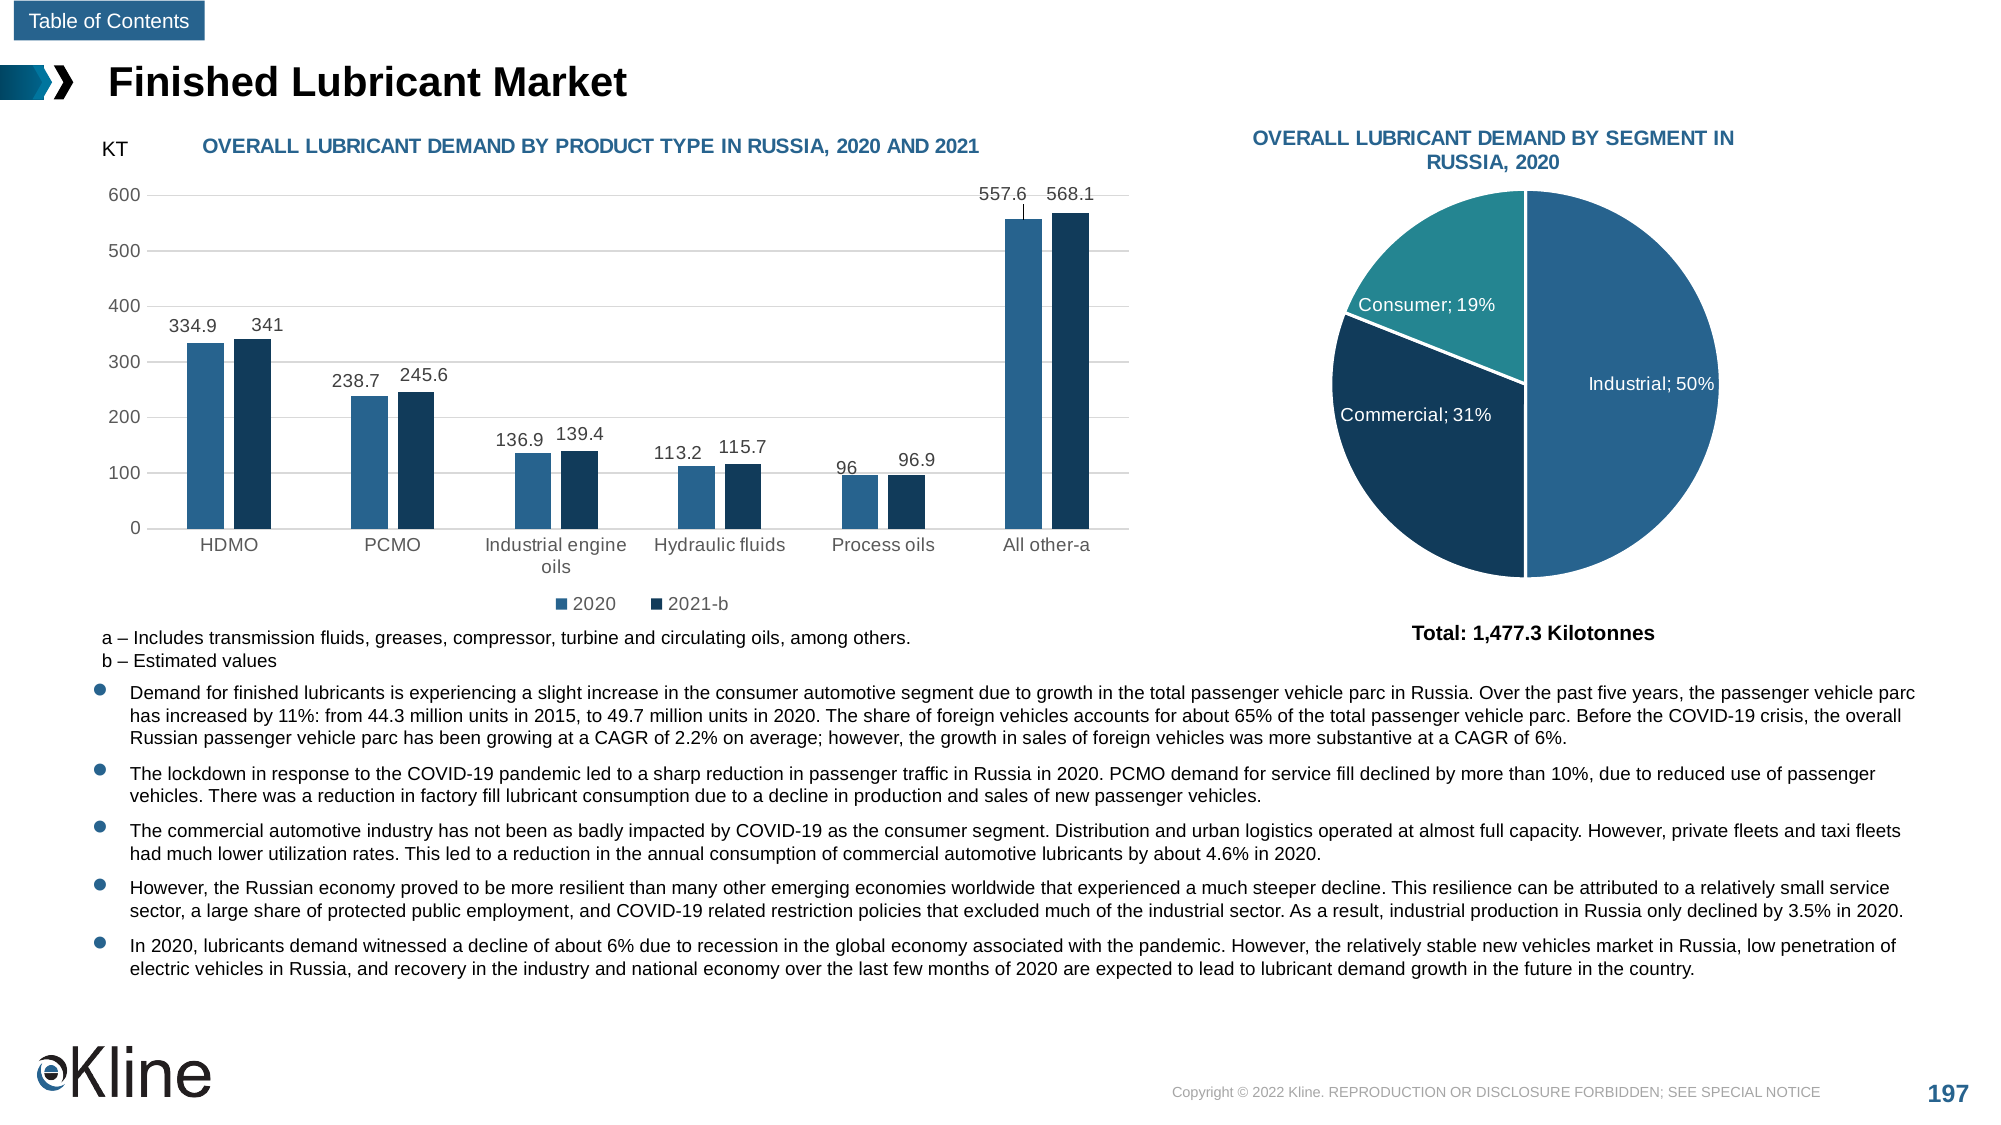

# Finished Lubricant Market

### Chart: OVERALL LUBRICANT DEMAND BY SEGMENT IN RUSSIA, 2020

| Category | Sales |
|---|---|
| Industrial | 0.5 |
| Commercial | 0.31 |
| Consumer | 0.19 |

### Chart: OVERALL LUBRICANT DEMAND BY PRODUCT TYPE IN RUSSIA, 2020 AND 2021

| Category | 2020 | 2021-b |
|---|---|---|
| HDMO | 334.9 | 341.0 |
| PCMO | 238.69999999999996 | 245.6 |
| Industrial engine oils | 136.9 | 139.4 |
| Hydraulic fluids | 113.19999999999999 | 115.7 |
| Process oils | 96.0 | 96.9 |
| All other-a | 557.6 | 568.1 |
KT
Total: 1,477.3 Kilotonnes
a – Includes transmission fluids, greases, compressor, turbine and circulating oils, among others.
b – Estimated values
Demand for finished lubricants is experiencing a slight increase in the consumer automotive segment due to growth in the total passenger vehicle parc in Russia. Over the past five years, the passenger vehicle parc has increased by 11%: from 44.3 million units in 2015, to 49.7 million units in 2020. The share of foreign vehicles accounts for about 65% of the total passenger vehicle parc. Before the COVID-19 crisis, the overall Russian passenger vehicle parc has been growing at a CAGR of 2.2% on average; however, the growth in sales of foreign vehicles was more substantive at a CAGR of 6%.
The lockdown in response to the COVID-19 pandemic led to a sharp reduction in passenger traffic in Russia in 2020. PCMO demand for service fill declined by more than 10%, due to reduced use of passenger vehicles. There was a reduction in factory fill lubricant consumption due to a decline in production and sales of new passenger vehicles.
The commercial automotive industry has not been as badly impacted by COVID-19 as the consumer segment. Distribution and urban logistics operated at almost full capacity. However, private fleets and taxi fleets had much lower utilization rates. This led to a reduction in the annual consumption of commercial automotive lubricants by about 4.6% in 2020.
However, the Russian economy proved to be more resilient than many other emerging economies worldwide that experienced a much steeper decline. This resilience can be attributed to a relatively small service sector, a large share of protected public employment, and COVID-19 related restriction policies that excluded much of the industrial sector. As a result, industrial production in Russia only declined by 3.5% in 2020.
In 2020, lubricants demand witnessed a decline of about 6% due to recession in the global economy associated with the pandemic. However, the relatively stable new vehicles market in Russia, low penetration of electric vehicles in Russia, and recovery in the industry and national economy over the last few months of 2020 are expected to lead to lubricant demand growth in the future in the country.